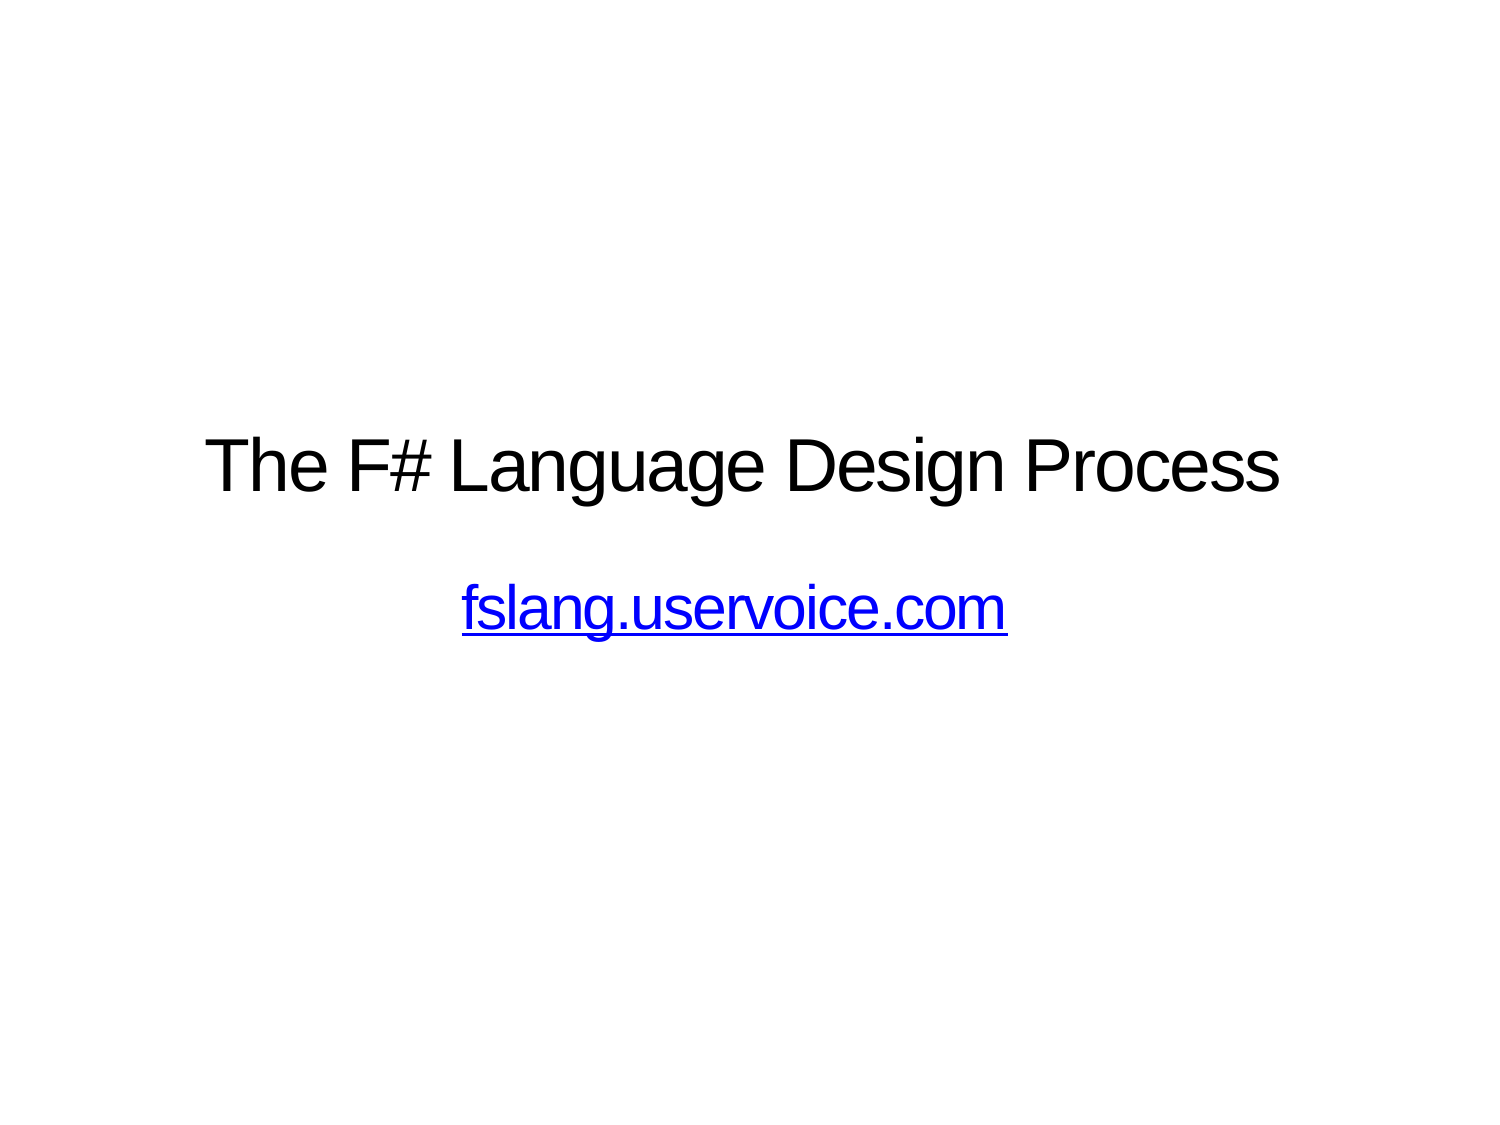

# The F# Language Design Process fslang.uservoice.com